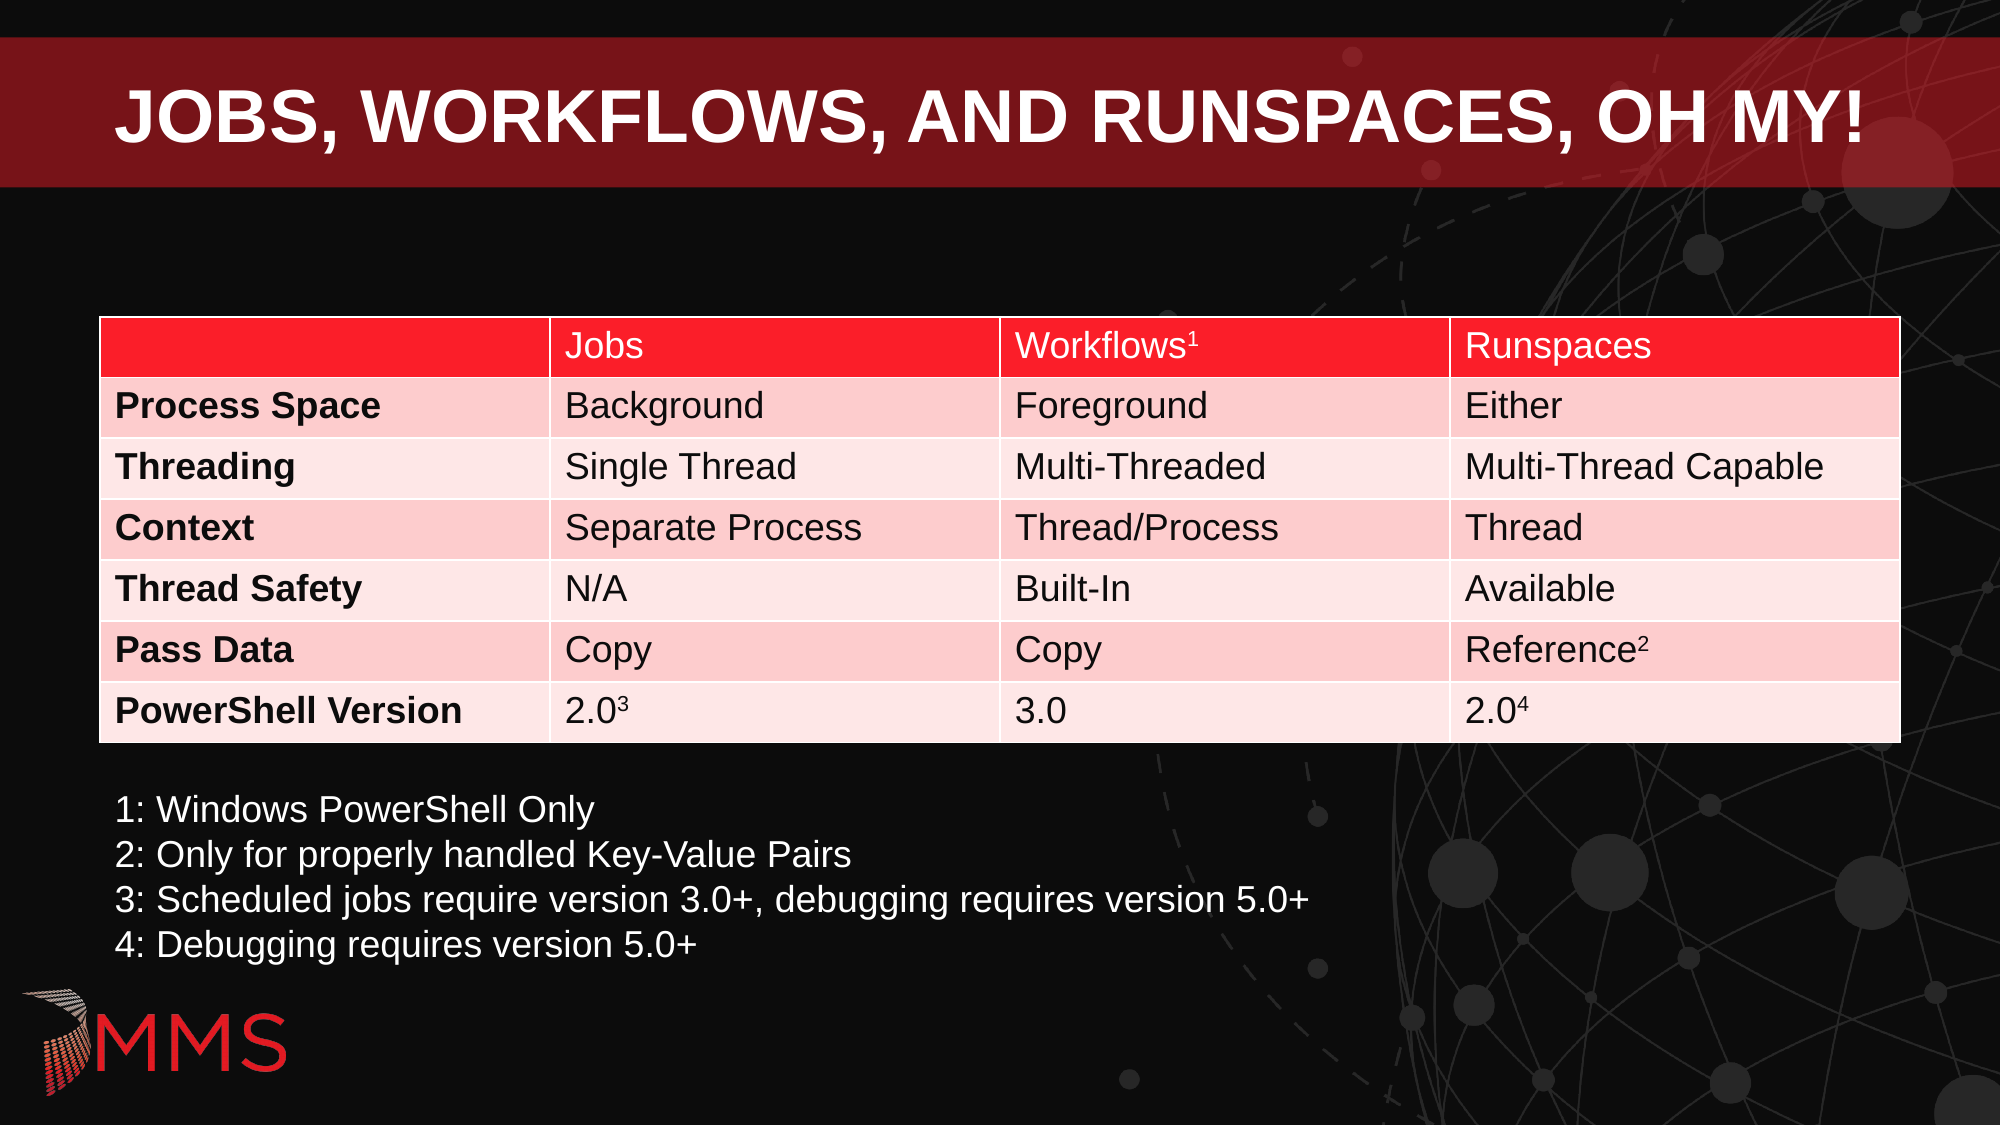

# Jobs, workflows, and runspaces, oh my!
|  | Jobs | Workflows1 | Runspaces |
| --- | --- | --- | --- |
| Process Space | Background | Foreground | Either |
| Threading | Single Thread | Multi-Threaded | Multi-Thread Capable |
| Context | Separate Process | Thread/Process | Thread |
| Thread Safety | N/A | Built-In | Available |
| Pass Data | Copy | Copy | Reference2 |
| PowerShell Version | 2.03 | 3.0 | 2.04 |
1: Windows PowerShell Only
2: Only for properly handled Key-Value Pairs
3: Scheduled jobs require version 3.0+, debugging requires version 5.0+
4: Debugging requires version 5.0+